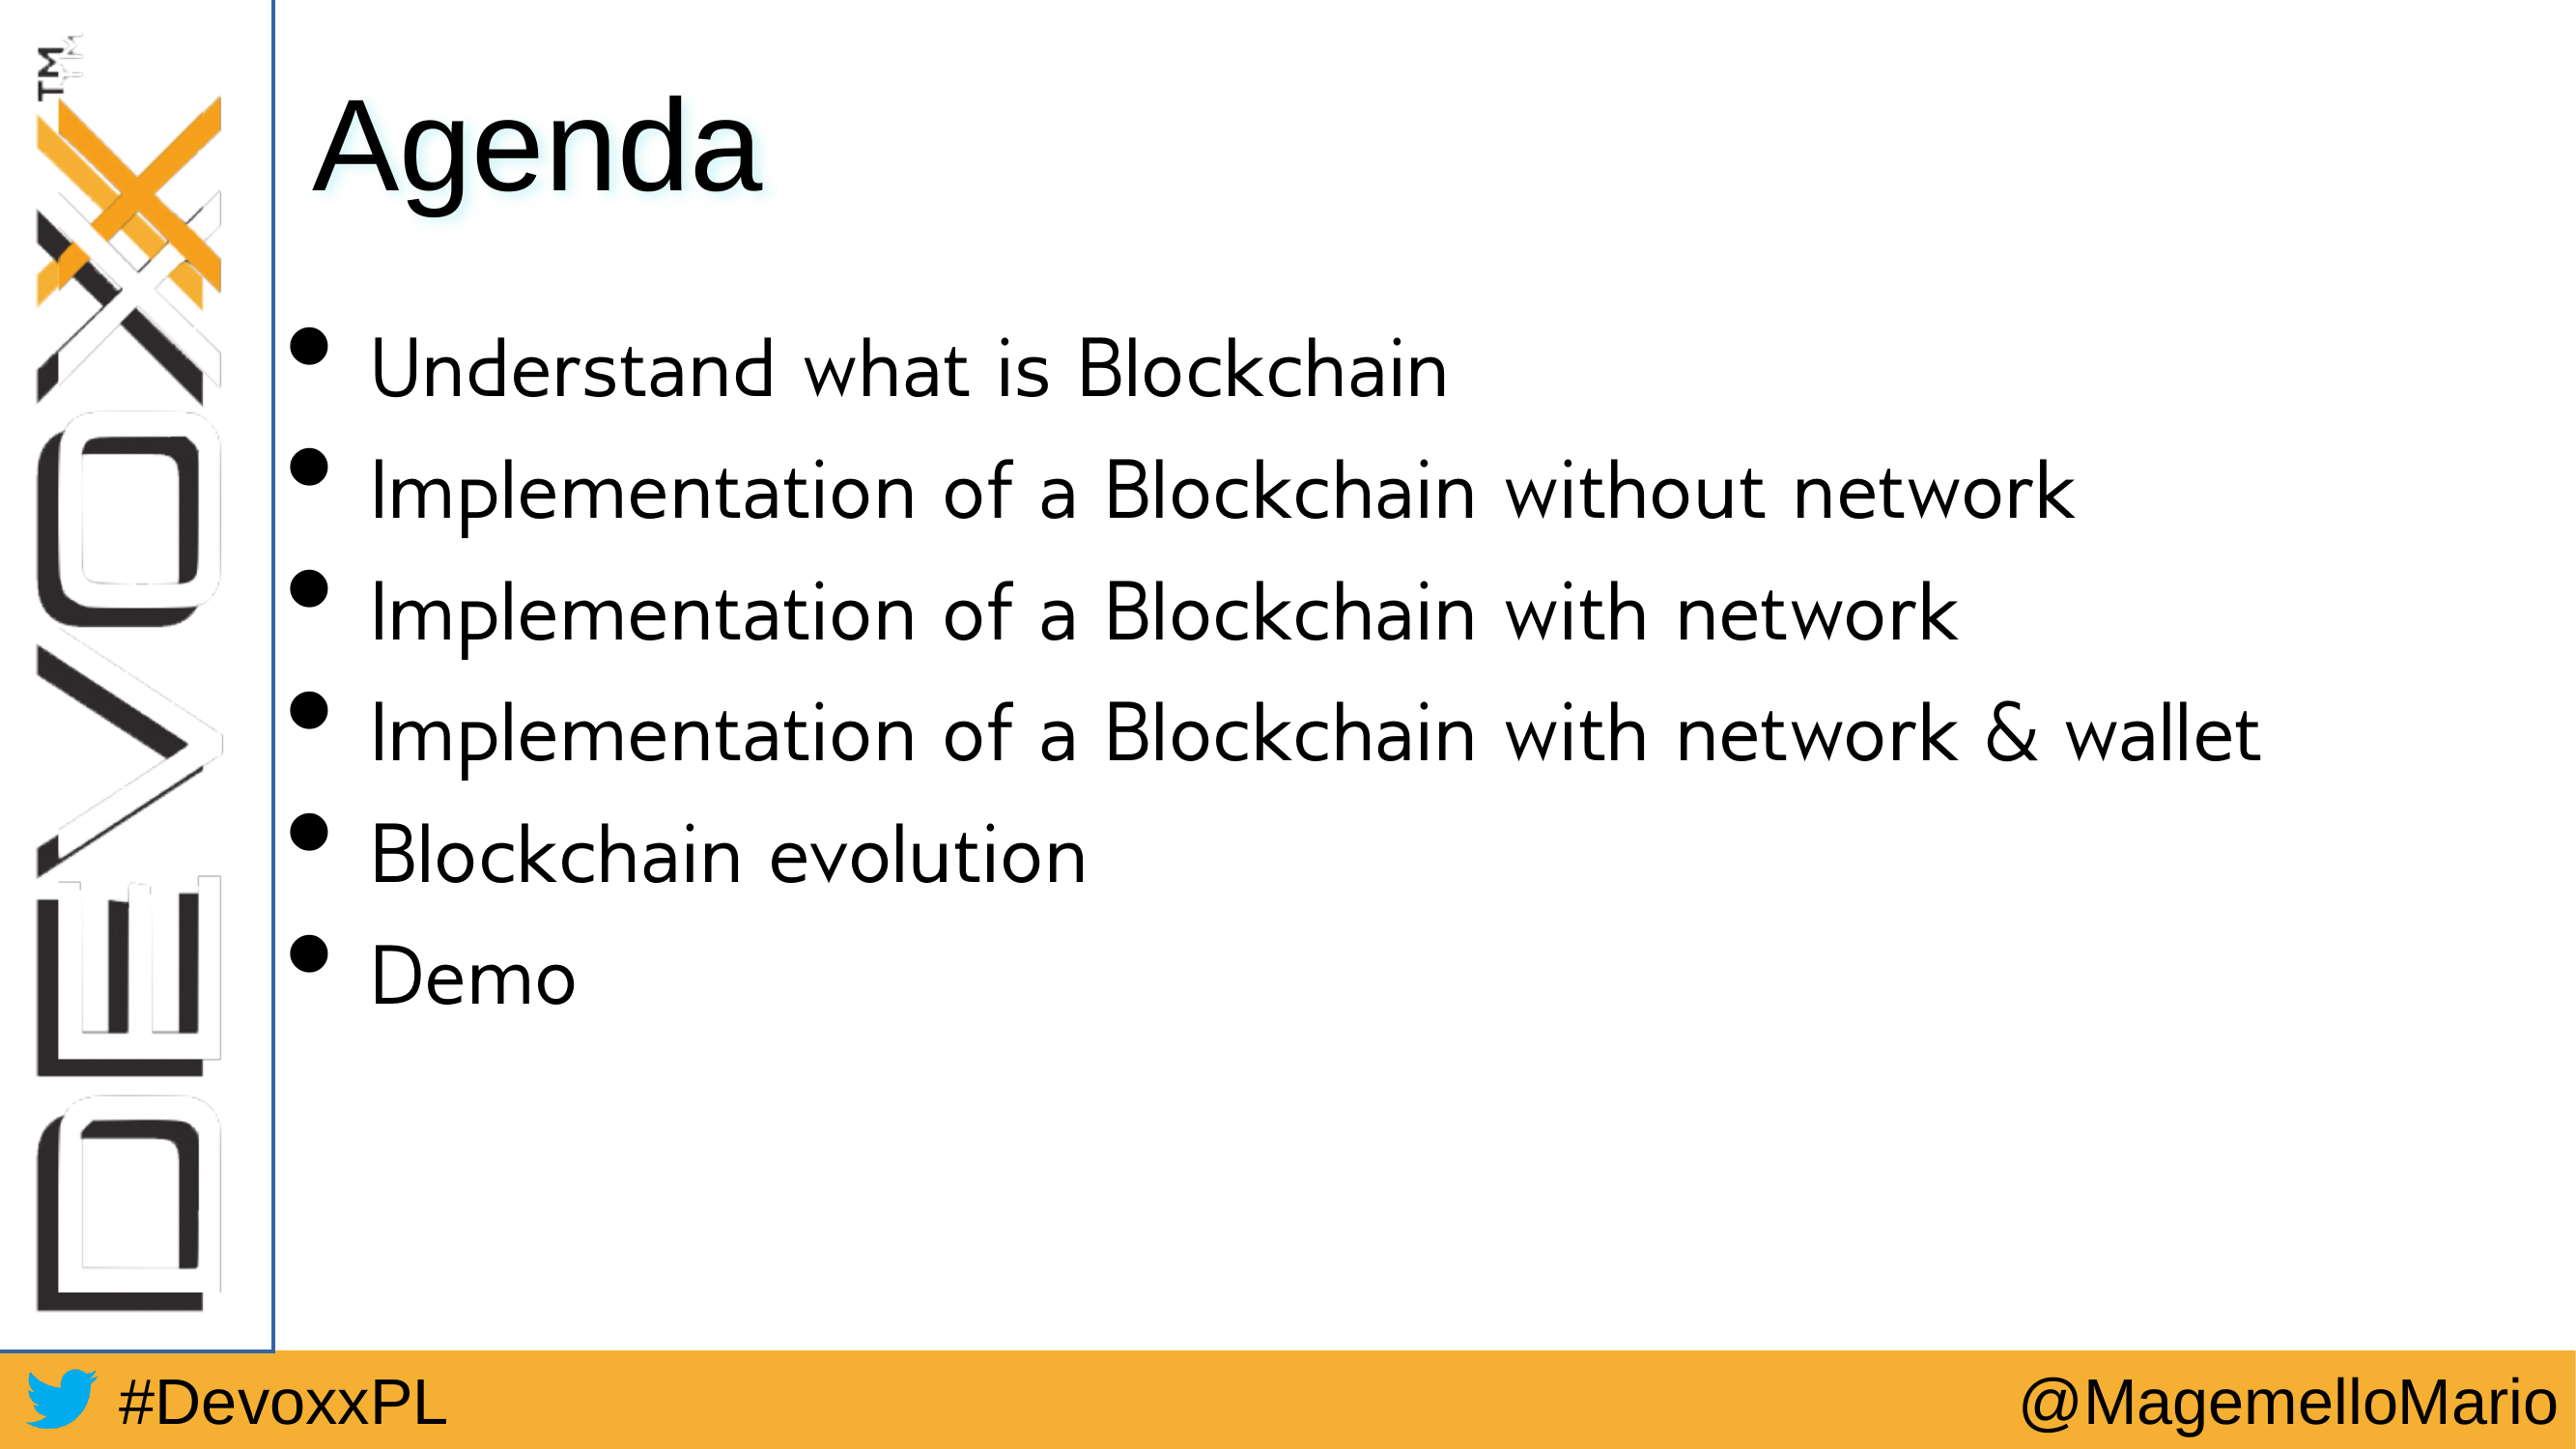

# Agenda
Understand what is Blockchain
Implementation of a Blockchain without network
Implementation of a Blockchain with network
Implementation of a Blockchain with network & wallet
Blockchain evolution
Demo